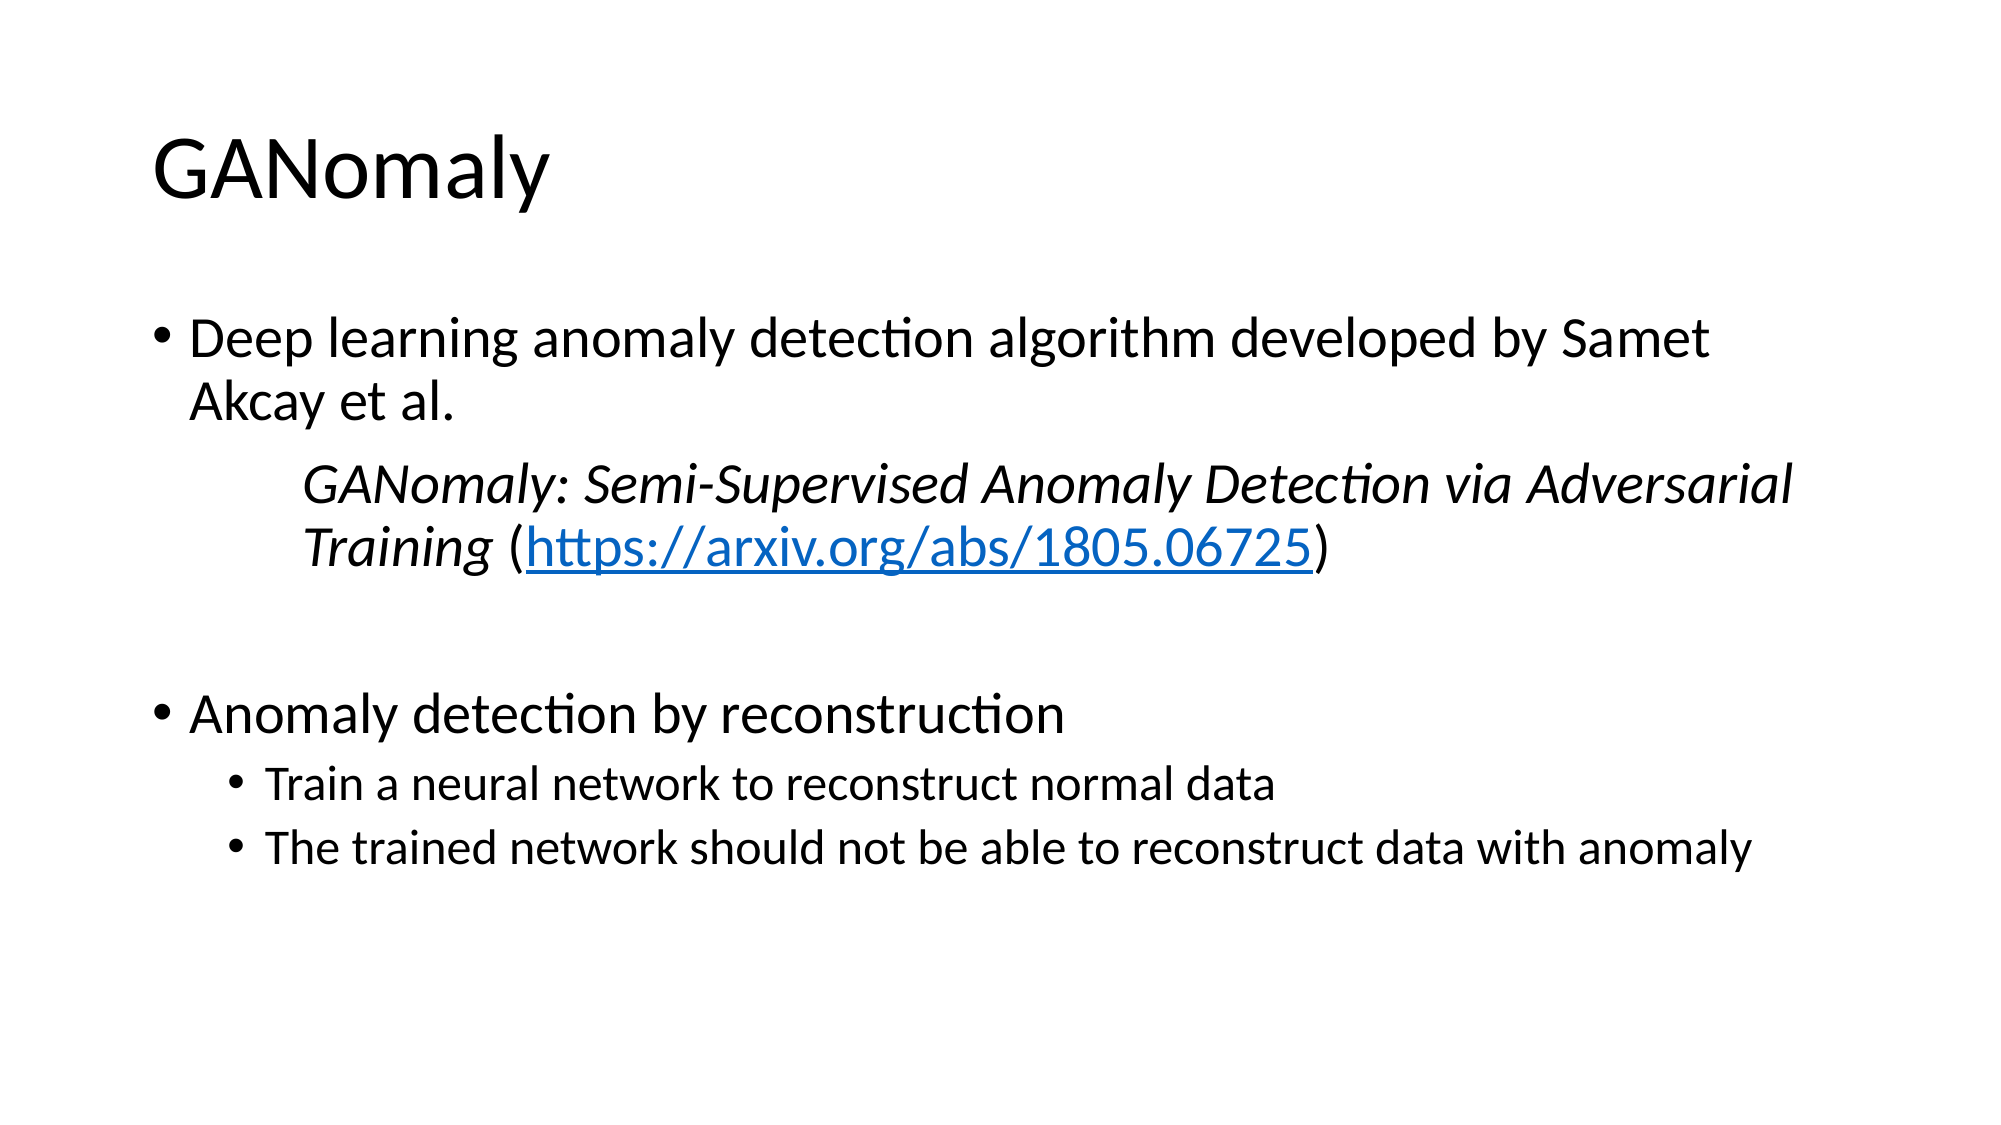

# GANomaly
Deep learning anomaly detection algorithm developed by Samet Akcay et al.
	GANomaly: Semi-Supervised Anomaly Detection via Adversarial 	Training (https://arxiv.org/abs/1805.06725)

Anomaly detection by reconstruction
Train a neural network to reconstruct normal data
The trained network should not be able to reconstruct data with anomaly